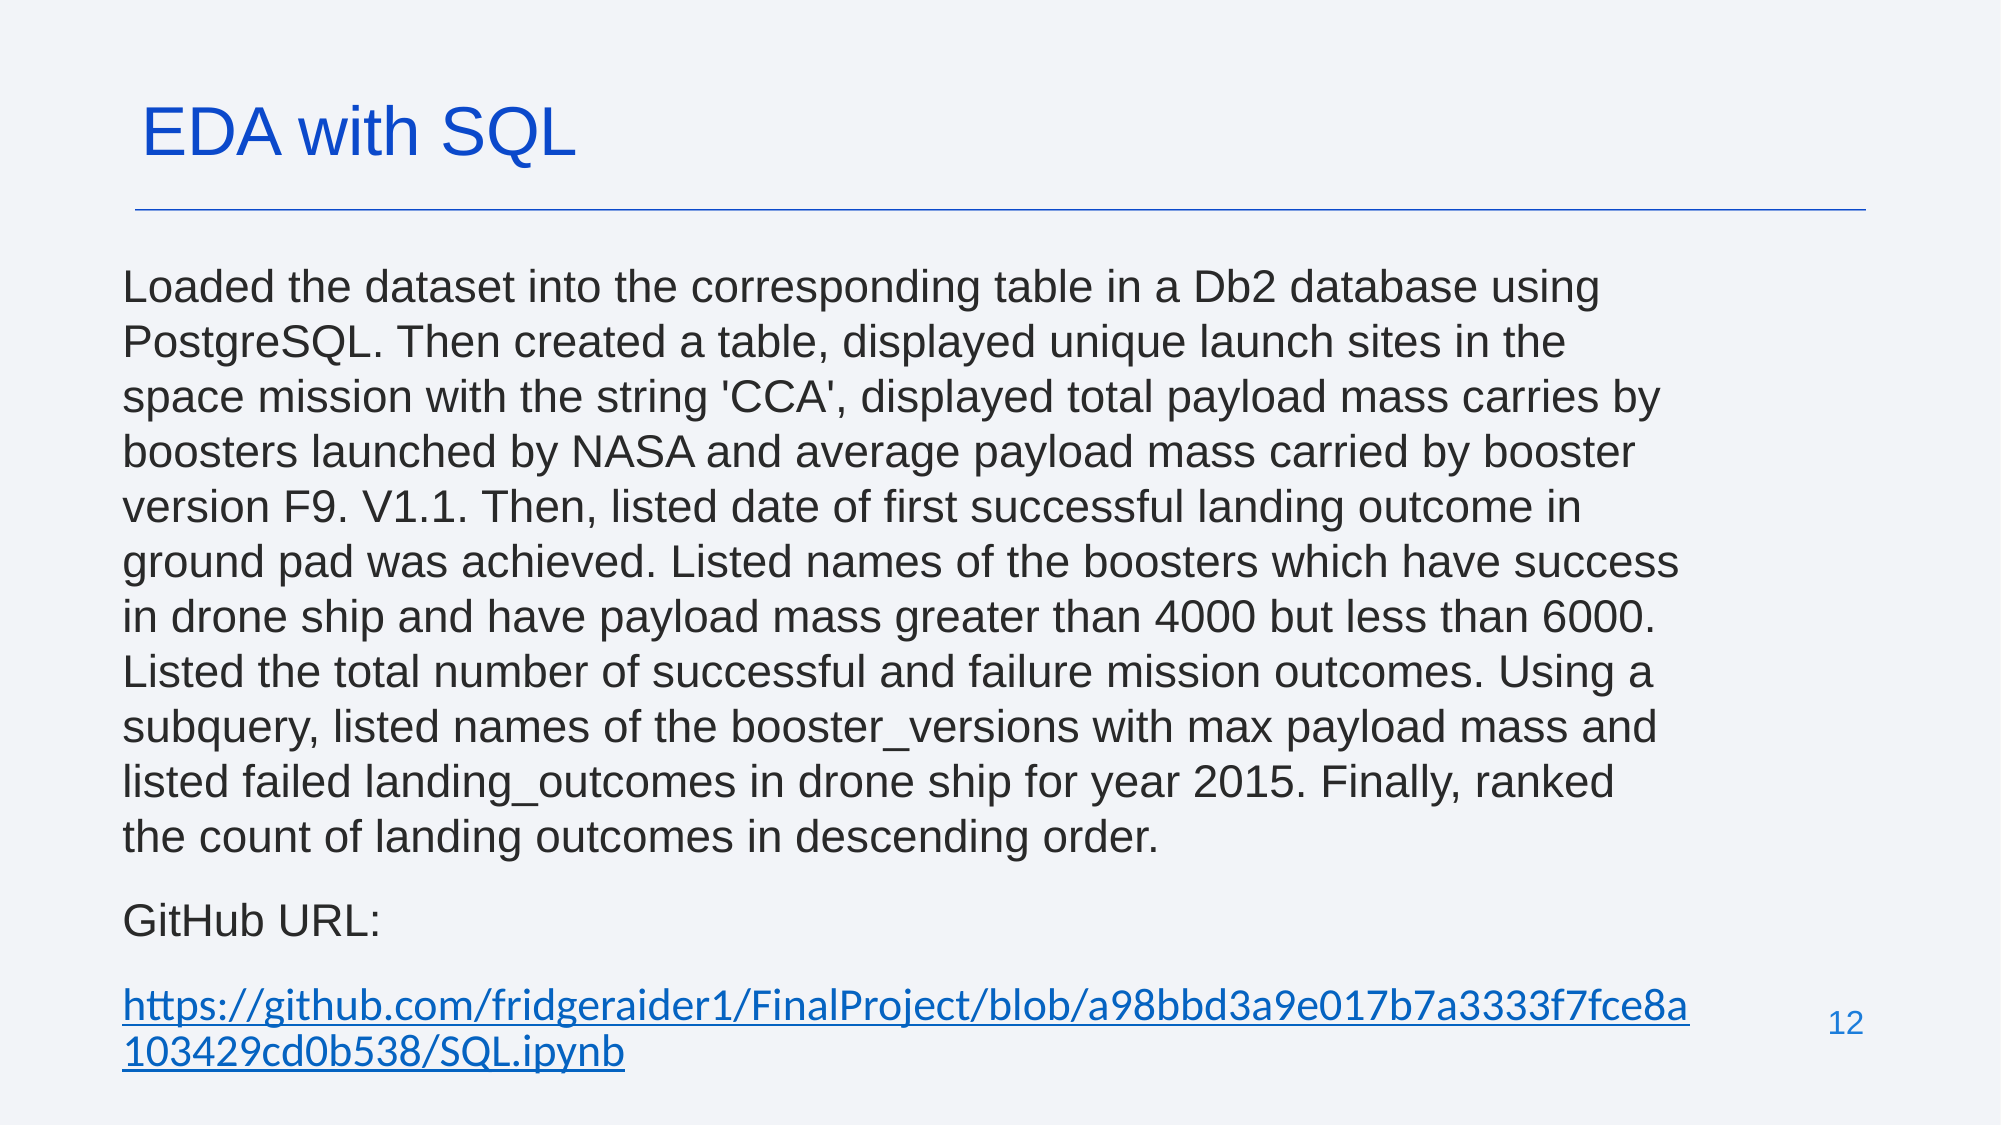

EDA with SQL
Loaded the dataset into the corresponding table in a Db2 database using PostgreSQL. Then created a table, displayed unique launch sites in the space mission with the string 'CCA', displayed total payload mass carries by boosters launched by NASA and average payload mass carried by booster version F9. V1.1. Then, listed date of first successful landing outcome in ground pad was achieved. Listed names of the boosters which have success in drone ship and have payload mass greater than 4000 but less than 6000. Listed the total number of successful and failure mission outcomes. Using a subquery, listed names of the booster_versions with max payload mass and listed failed landing_outcomes in drone ship for year 2015. Finally, ranked the count of landing outcomes in descending order.
GitHub URL:
https://github.com/fridgeraider1/FinalProject/blob/a98bbd3a9e017b7a3333f7fce8a103429cd0b538/SQL.ipynb

12